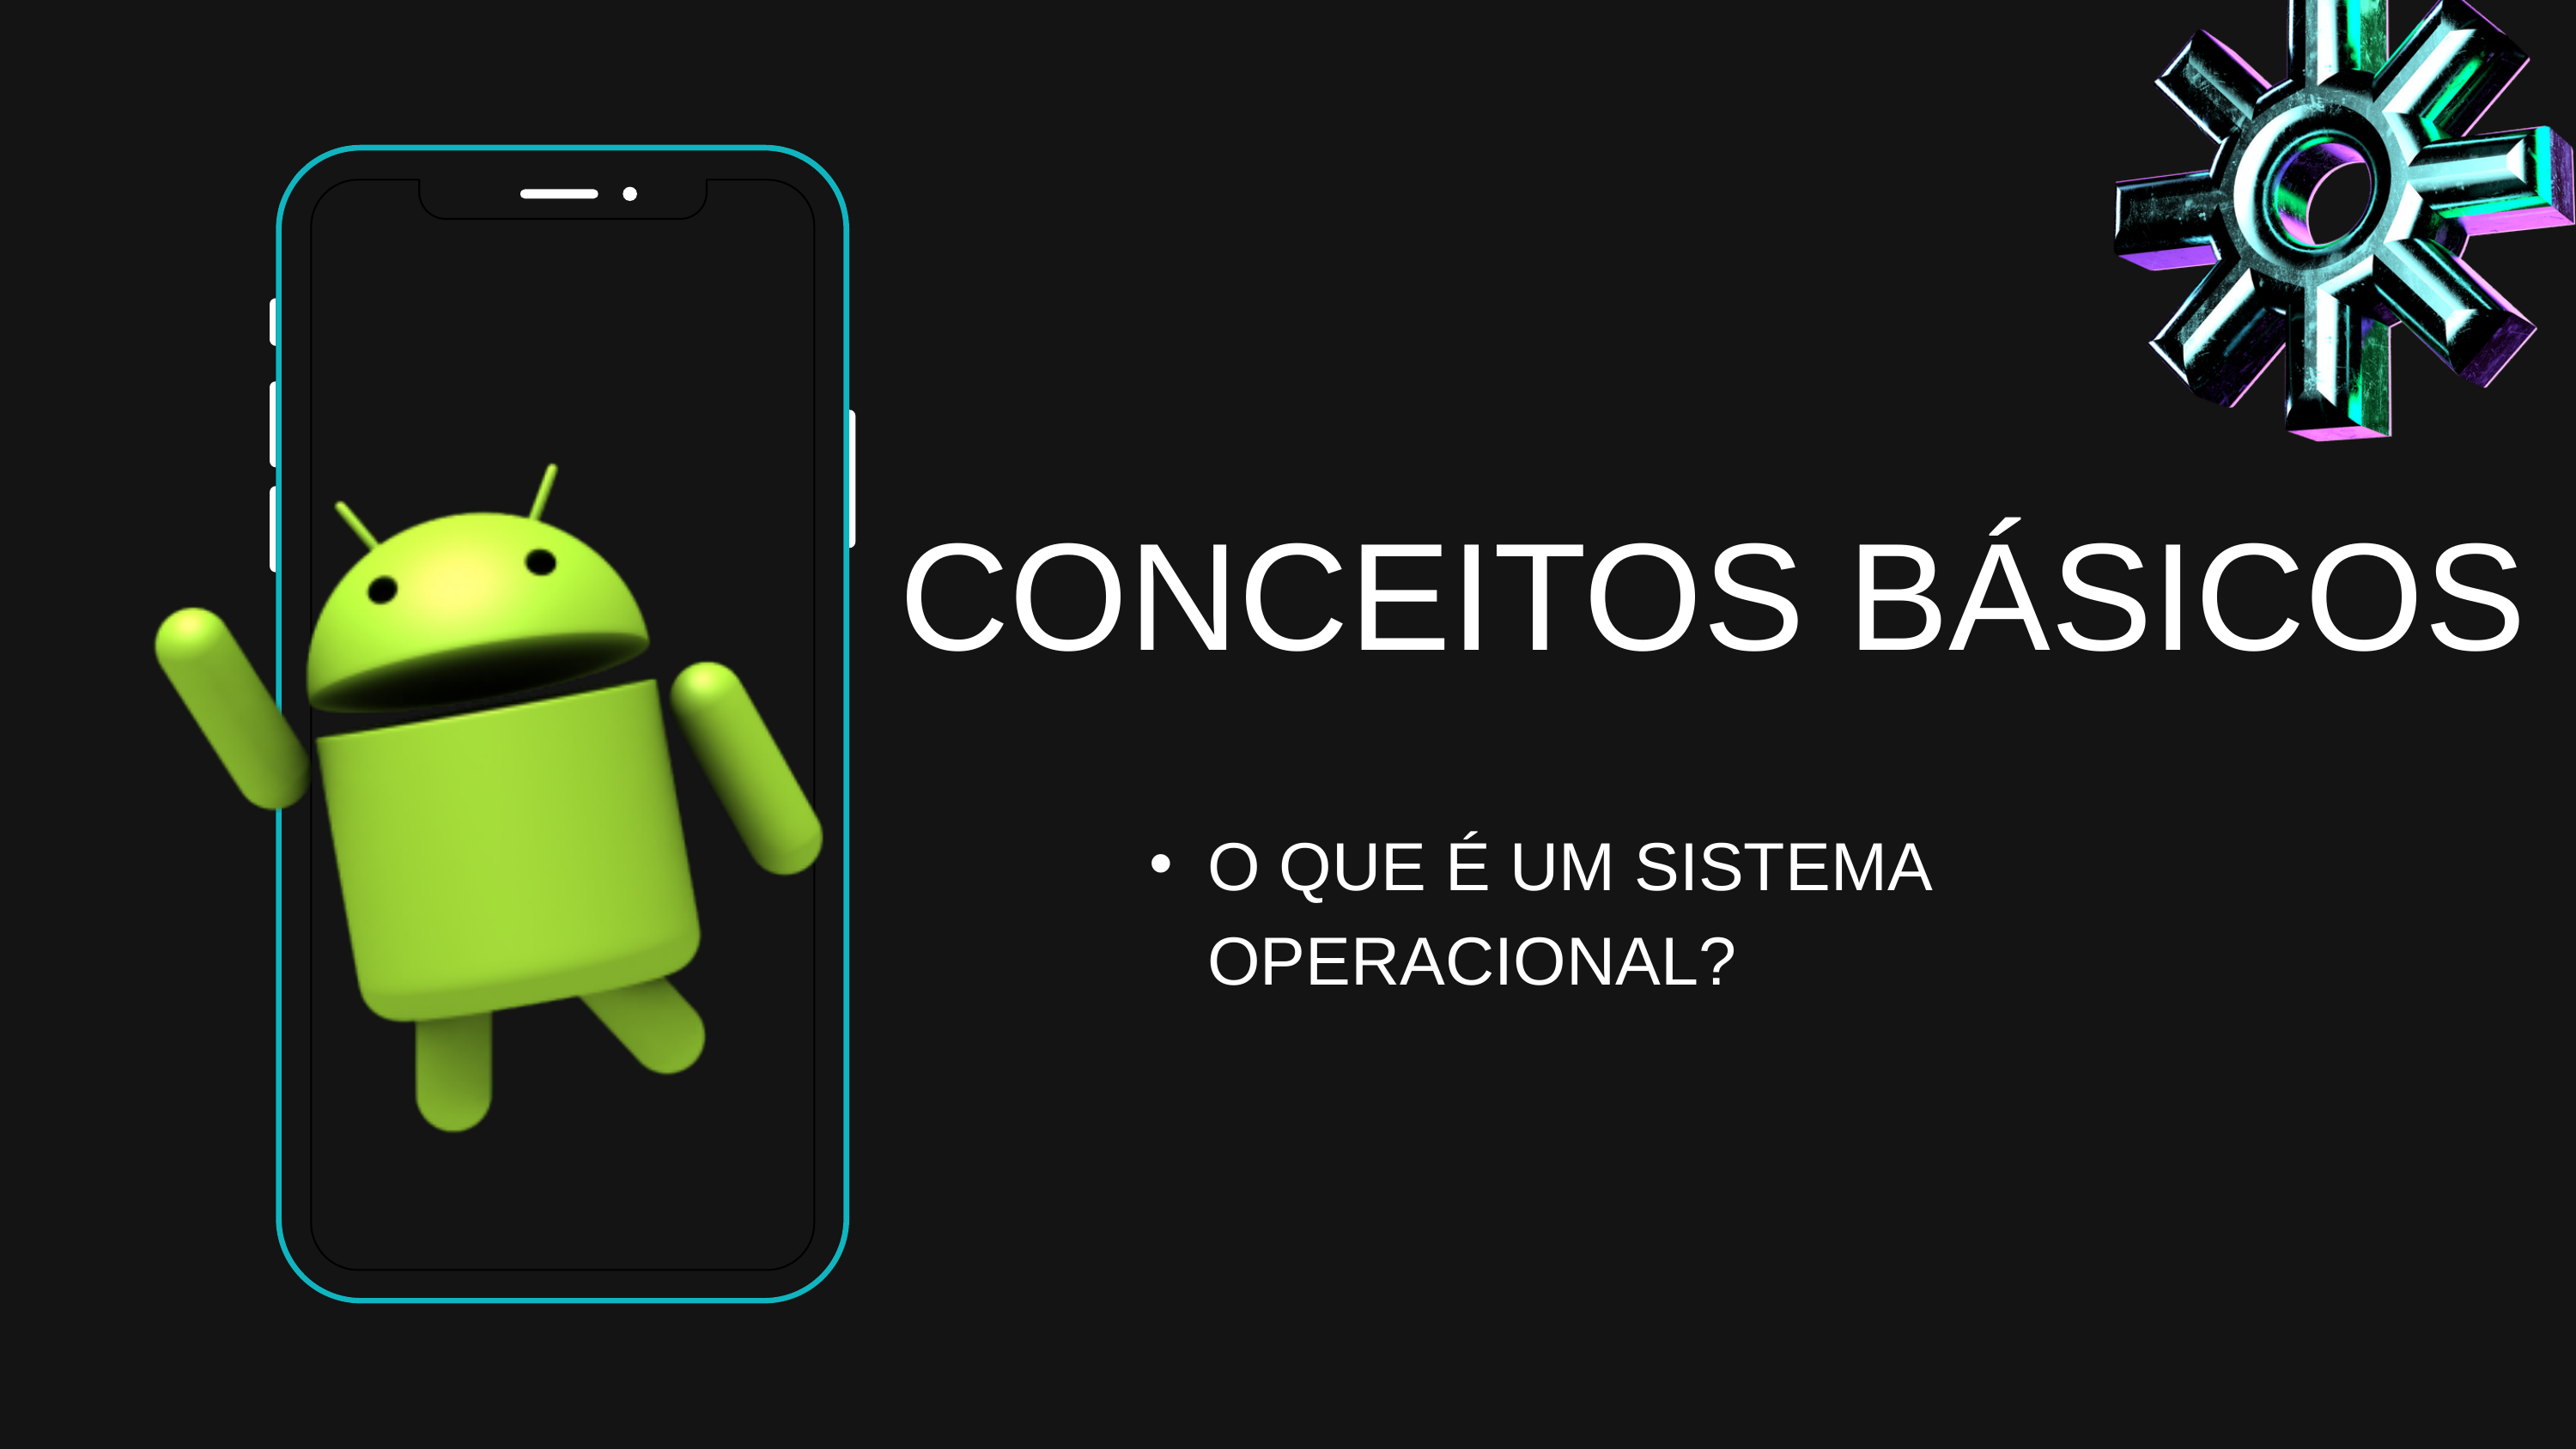

CONCEITOS BÁSICOS
O QUE É UM SISTEMA OPERACIONAL?